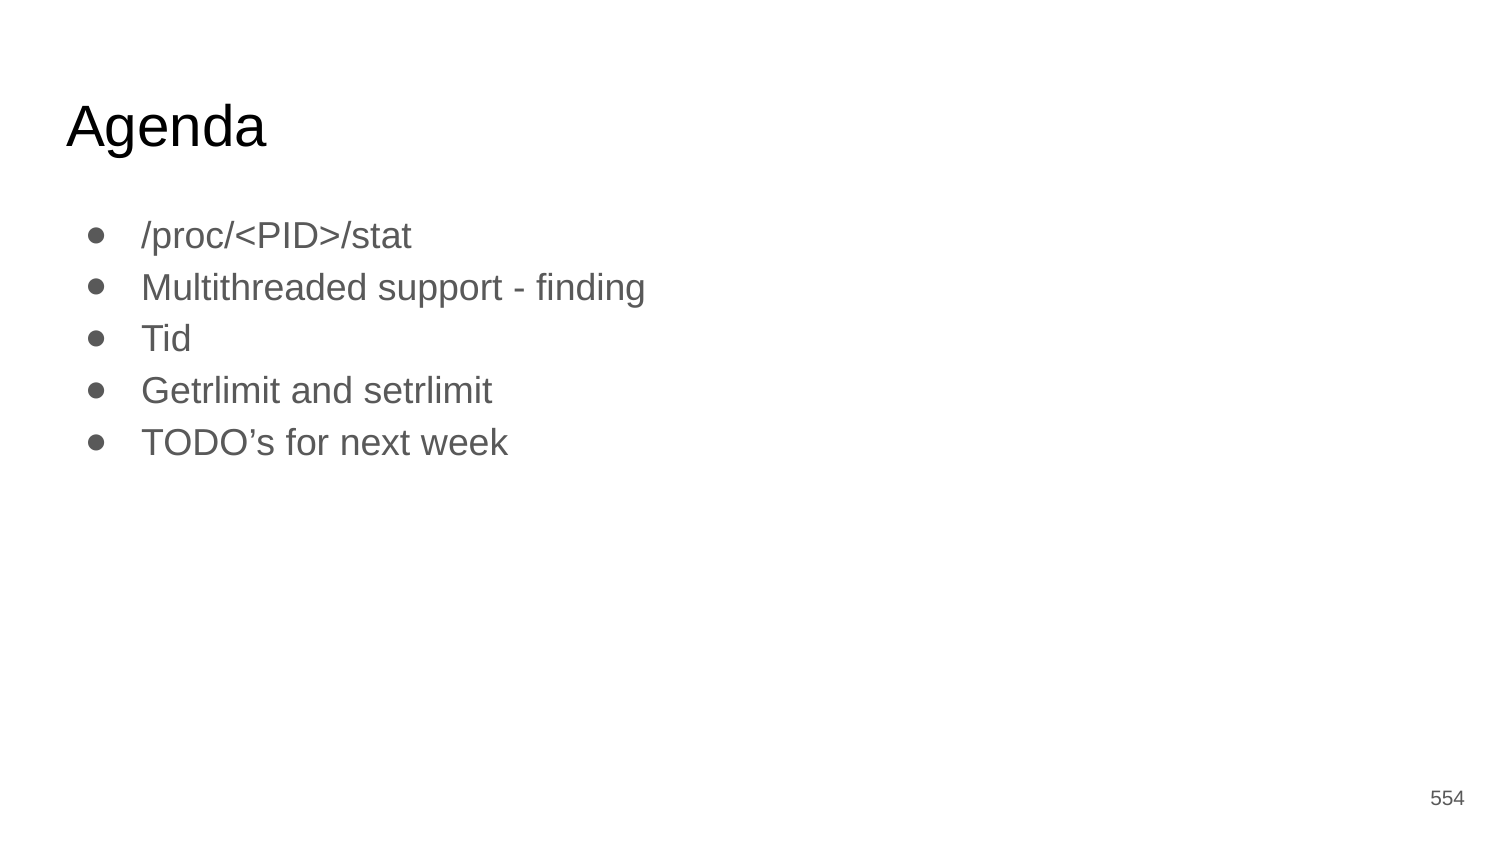

# Agenda
/proc/<PID>/stat
Multithreaded support - finding
Tid
Getrlimit and setrlimit
TODO’s for next week
554